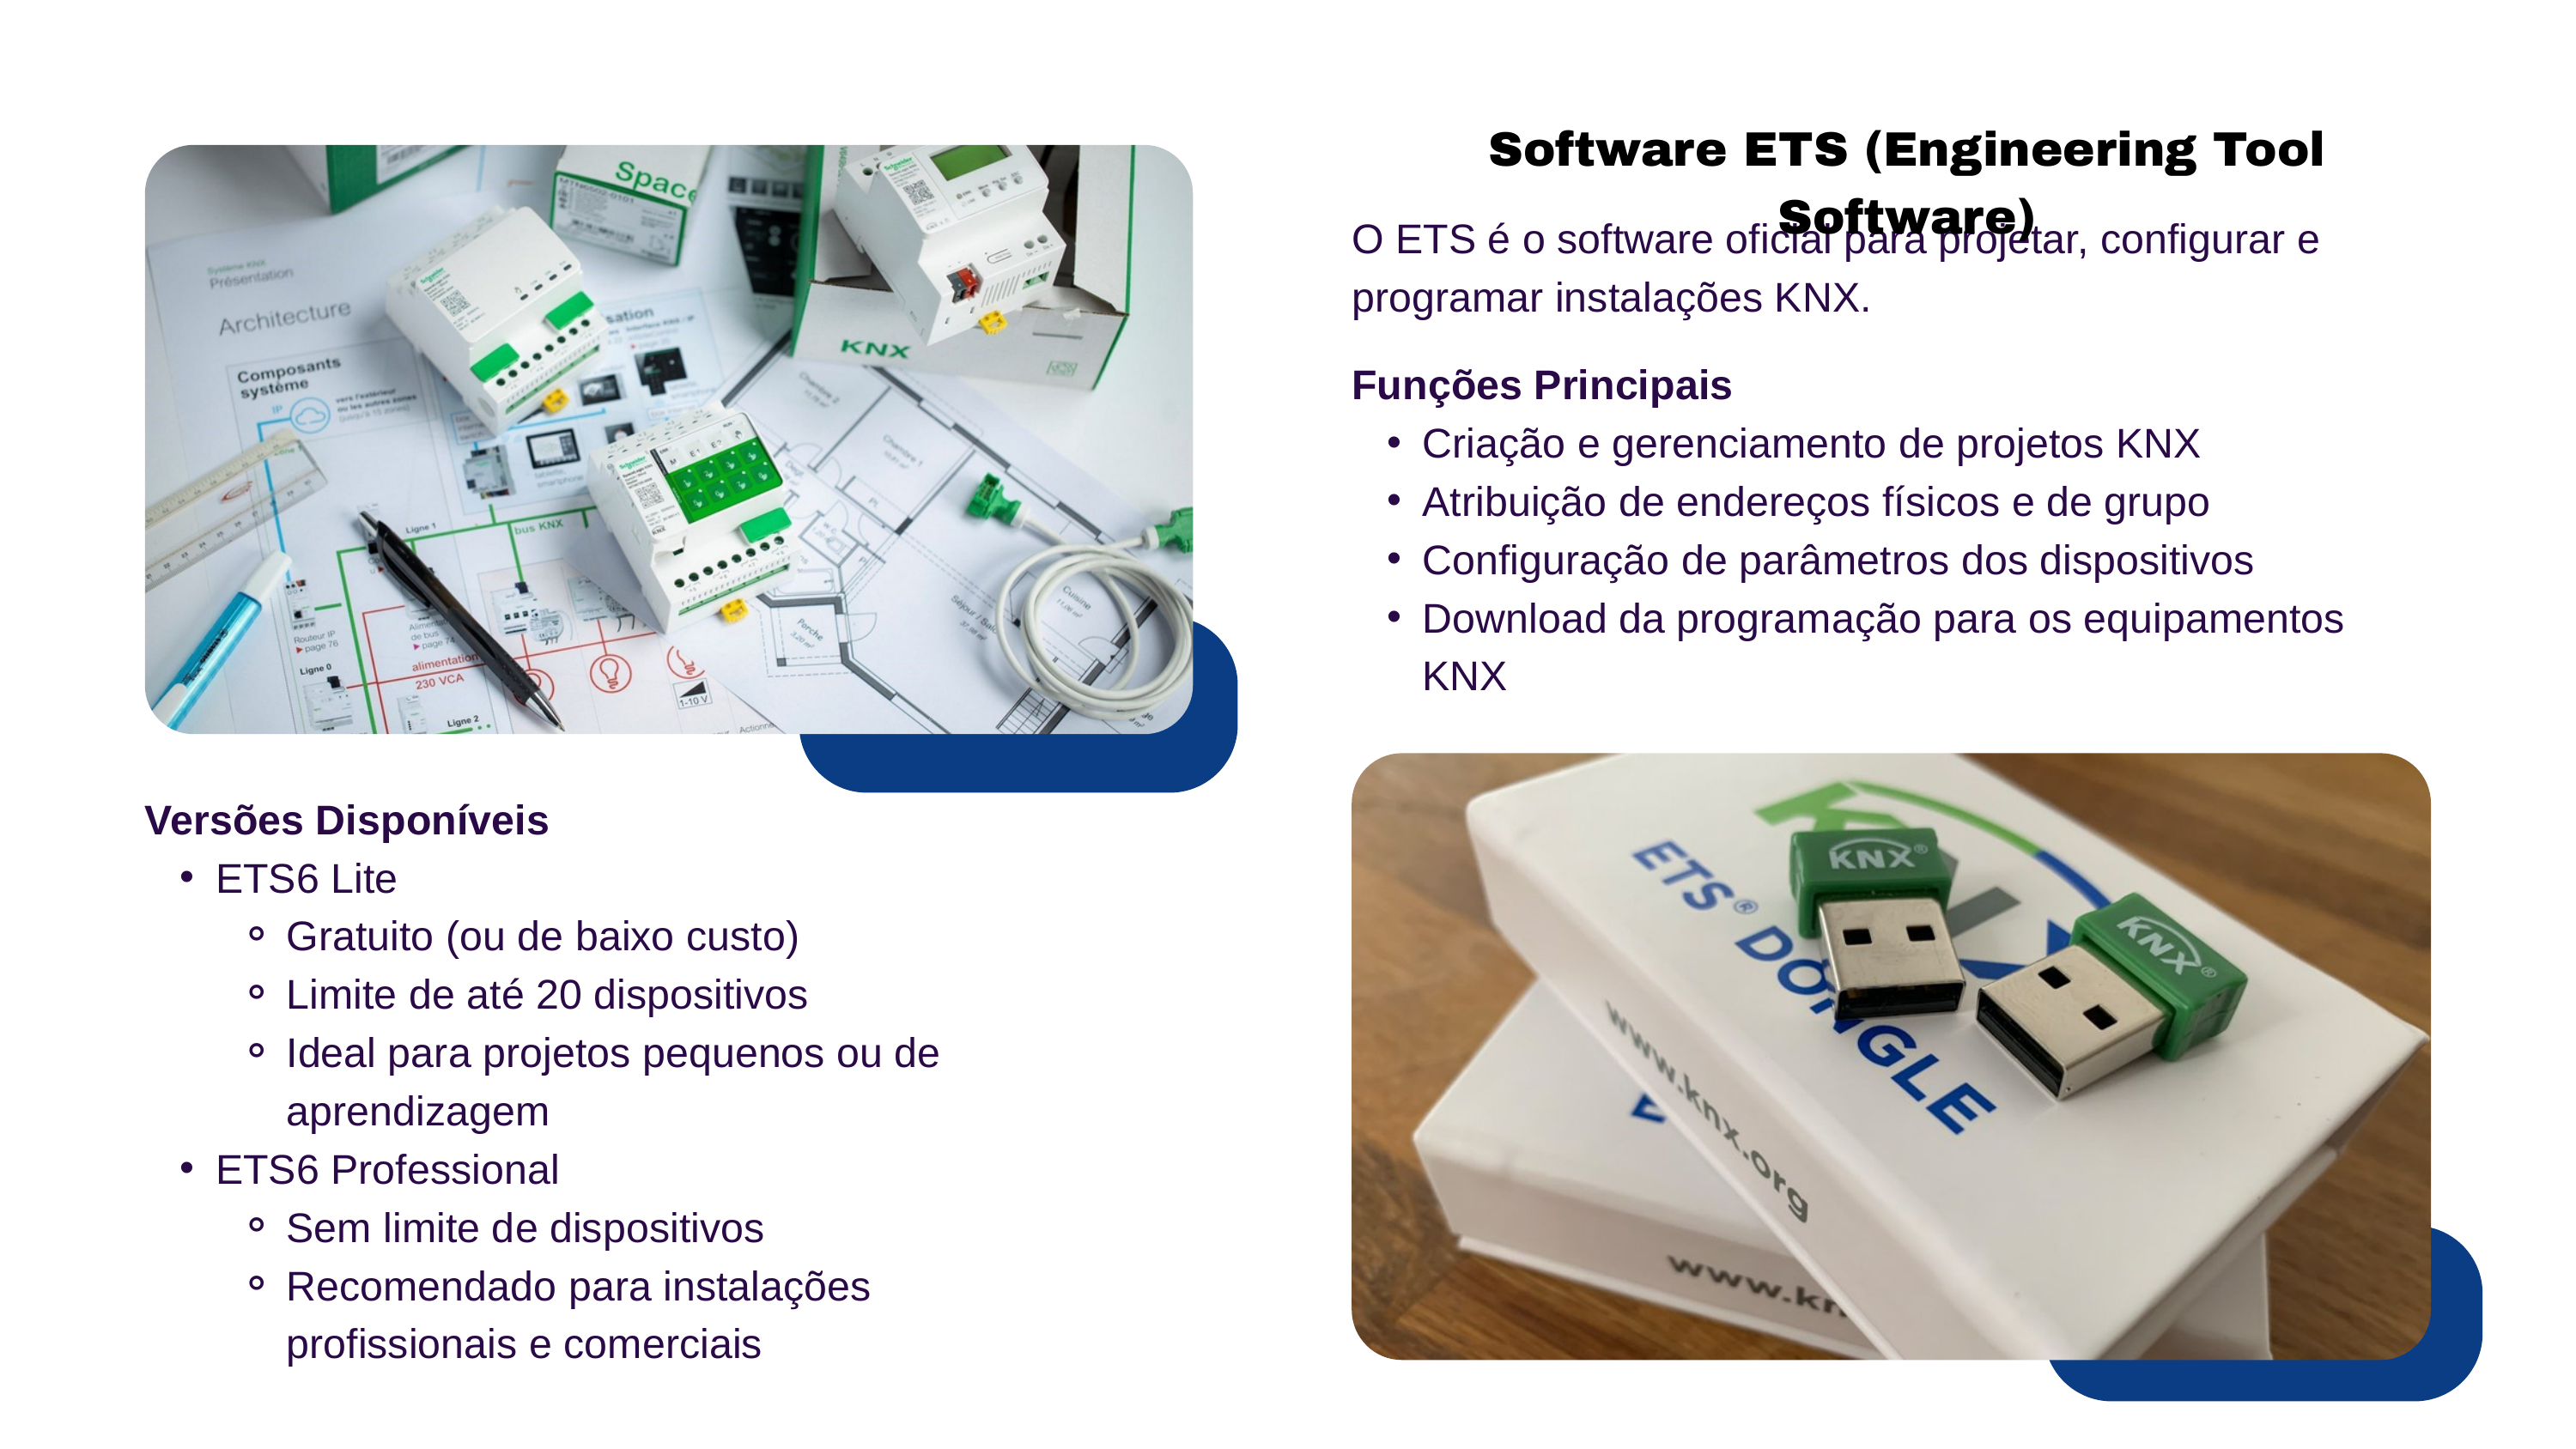

Software ETS (Engineering Tool Software)

O ETS é o software oficial para projetar, configurar e programar instalações KNX.
VISION
Funções Principais
Criação e gerenciamento de projetos KNX
Atribuição de endereços físicos e de grupo
Configuração de parâmetros dos dispositivos
Download da programação para os equipamentos KNX

Versões Disponíveis
ETS6 Lite
Gratuito (ou de baixo custo)
Limite de até 20 dispositivos
Ideal para projetos pequenos ou de aprendizagem
ETS6 Professional
Sem limite de dispositivos
Recomendado para instalações profissionais e comerciais

MISSION